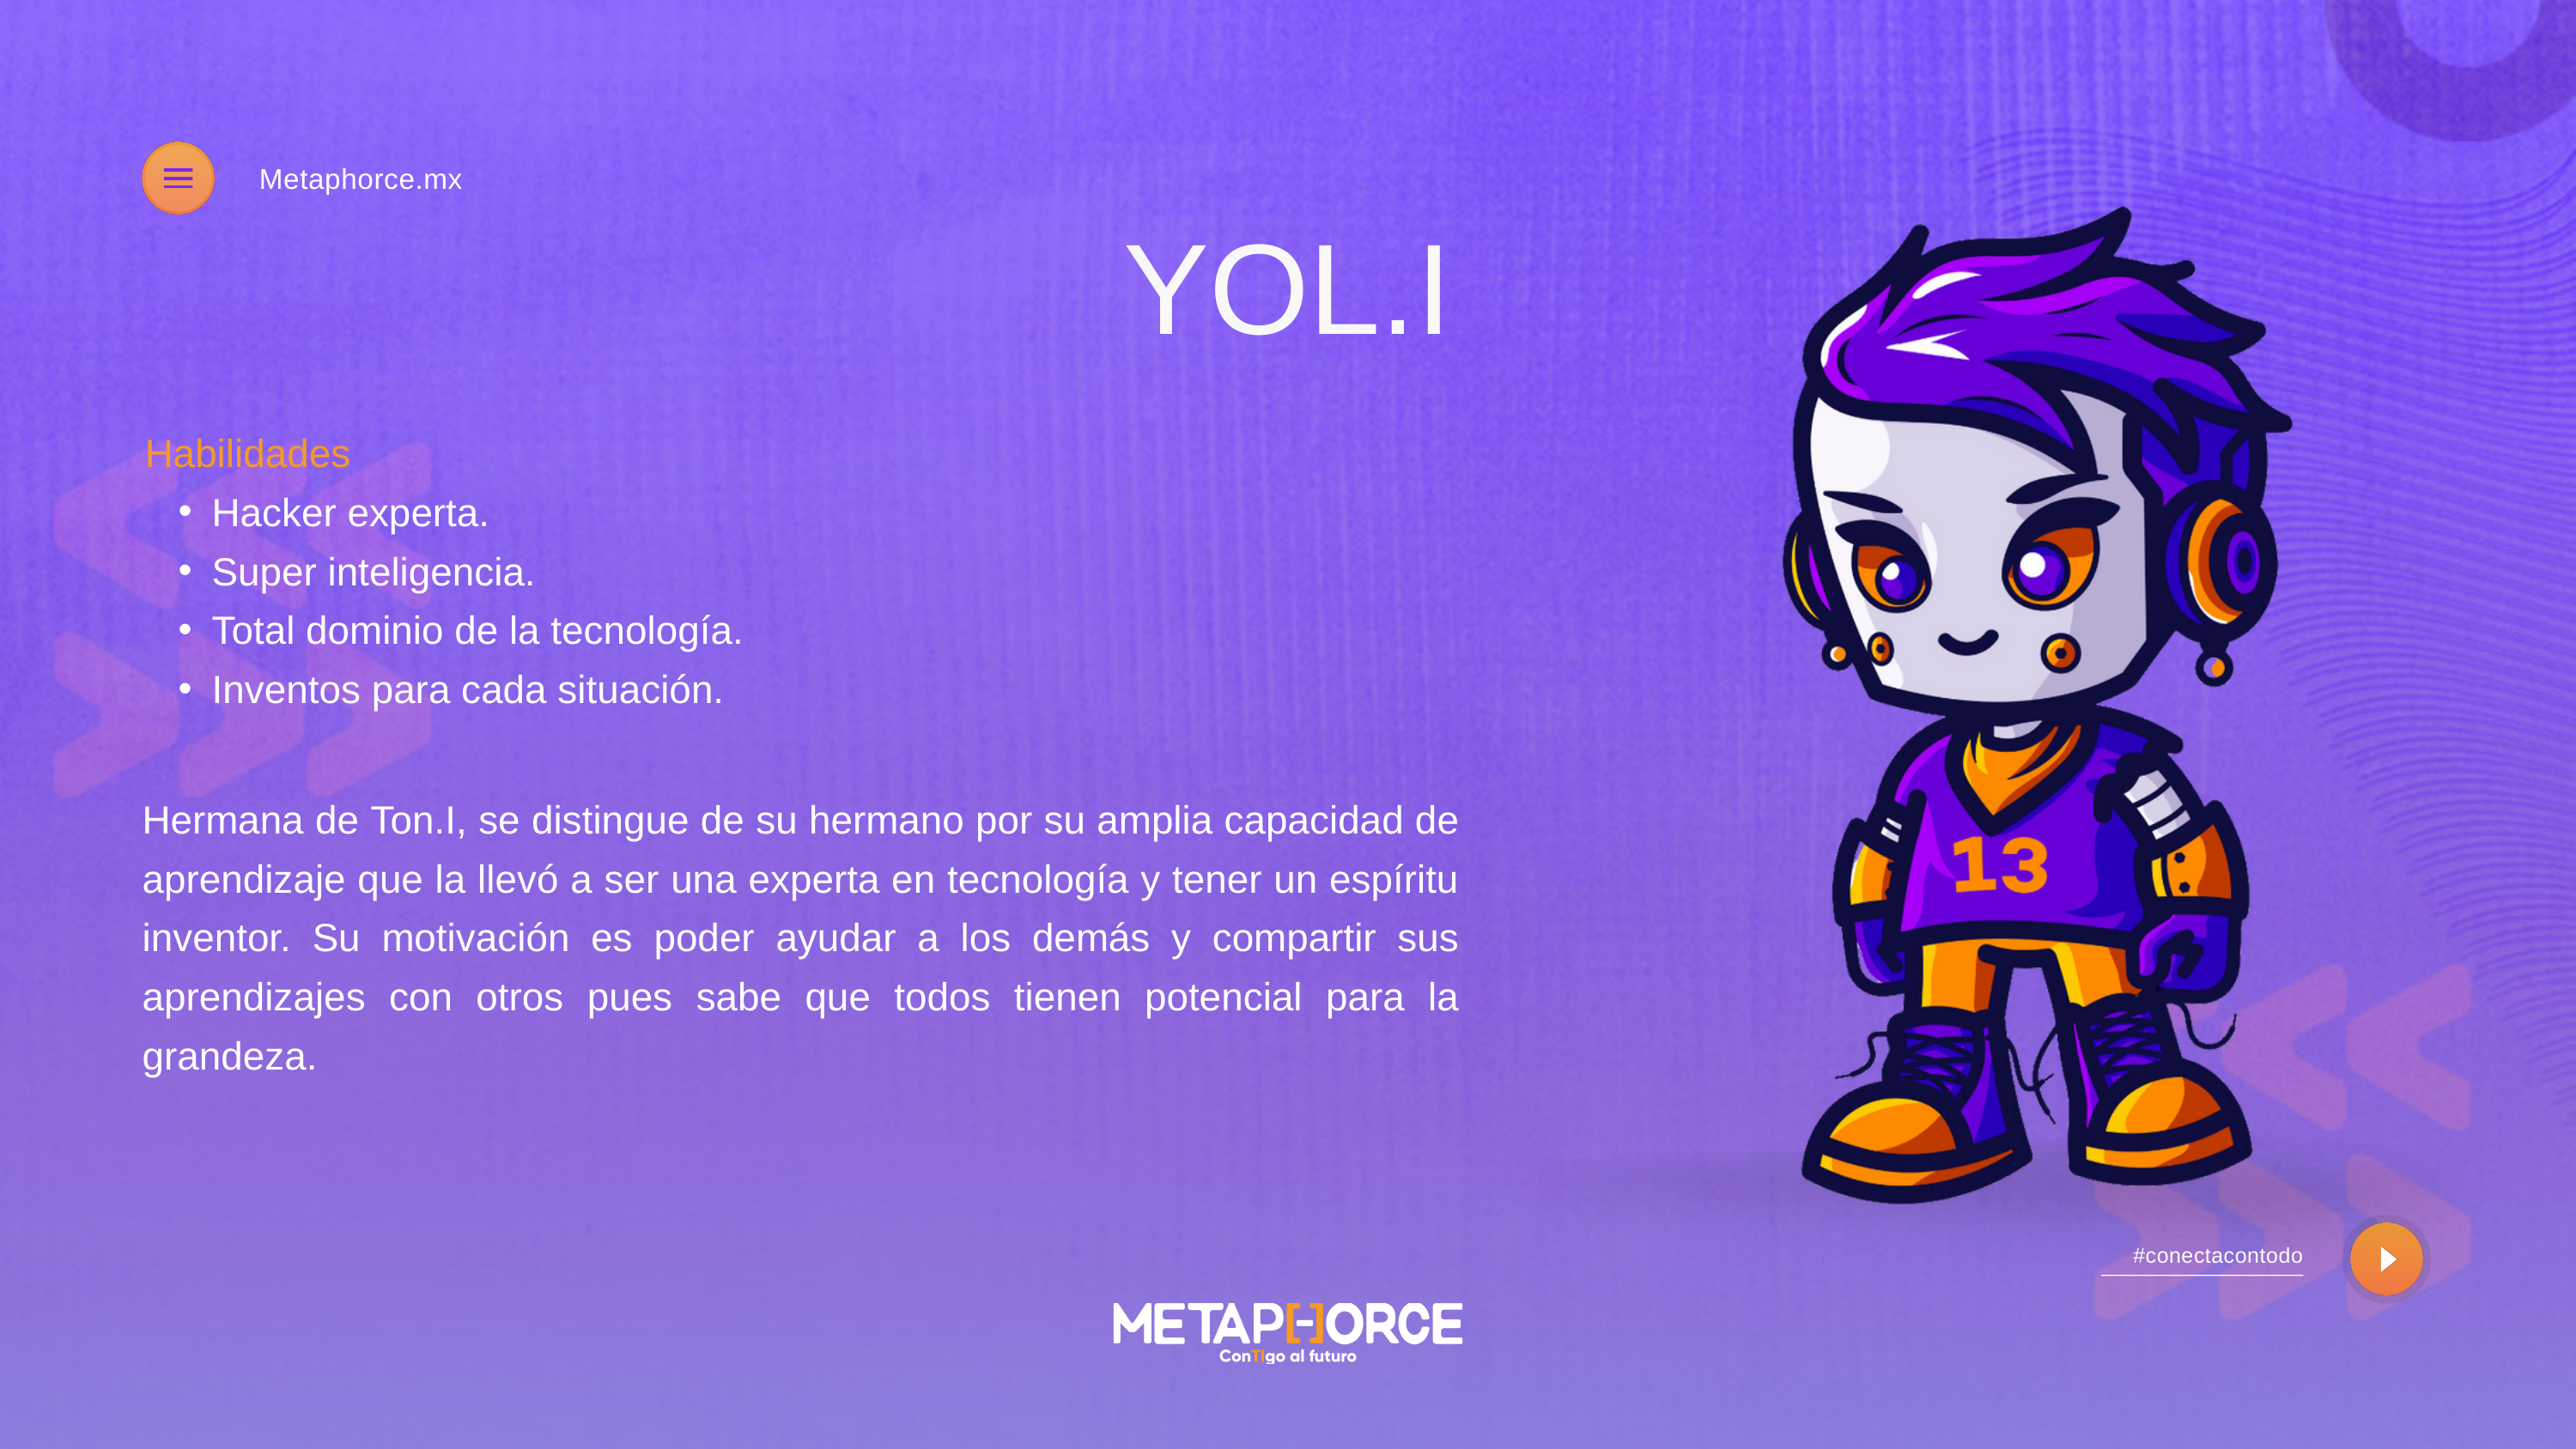

Metaphorce.mx

YOL.I
Habilidades
Hacker experta.
Super inteligencia.
Total dominio de la tecnología.
Inventos para cada situación.
Hermana de Ton.I, se distingue de su hermano por su amplia capacidad de aprendizaje que la llevó a ser una experta en tecnología y tener un espíritu inventor. Su motivación es poder ayudar a los demás y compartir sus aprendizajes con otros pues sabe que todos tienen potencial para la grandeza.

#conectacontodo